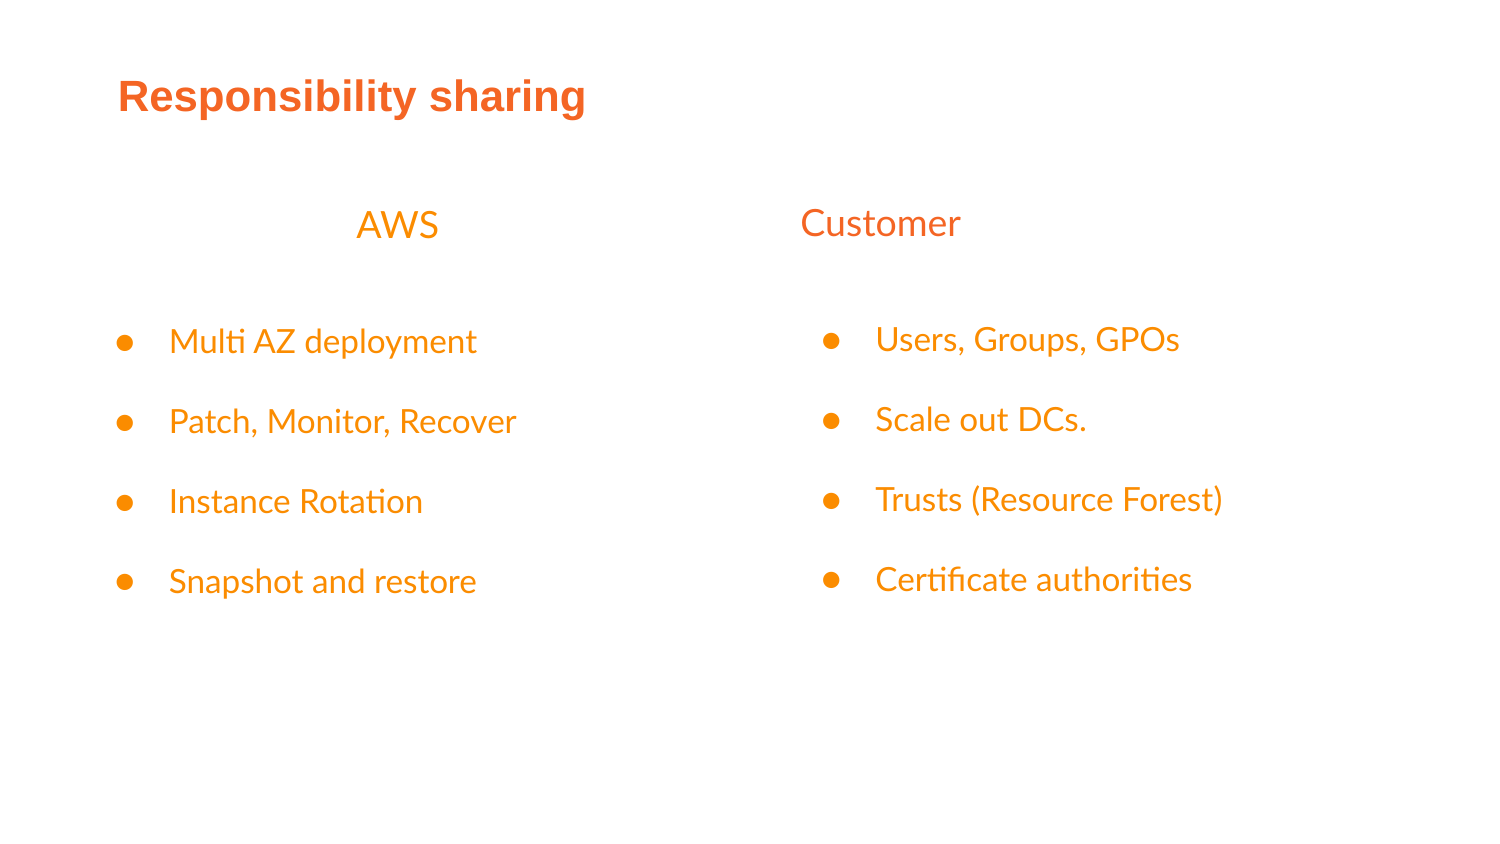

Responsibility sharing
Customer

Users, Groups, GPOs
Scale out DCs.
Trusts (Resource Forest)
Certificate authorities
AWS

Multi AZ deployment
Patch, Monitor, Recover
Instance Rotation
Snapshot and restore